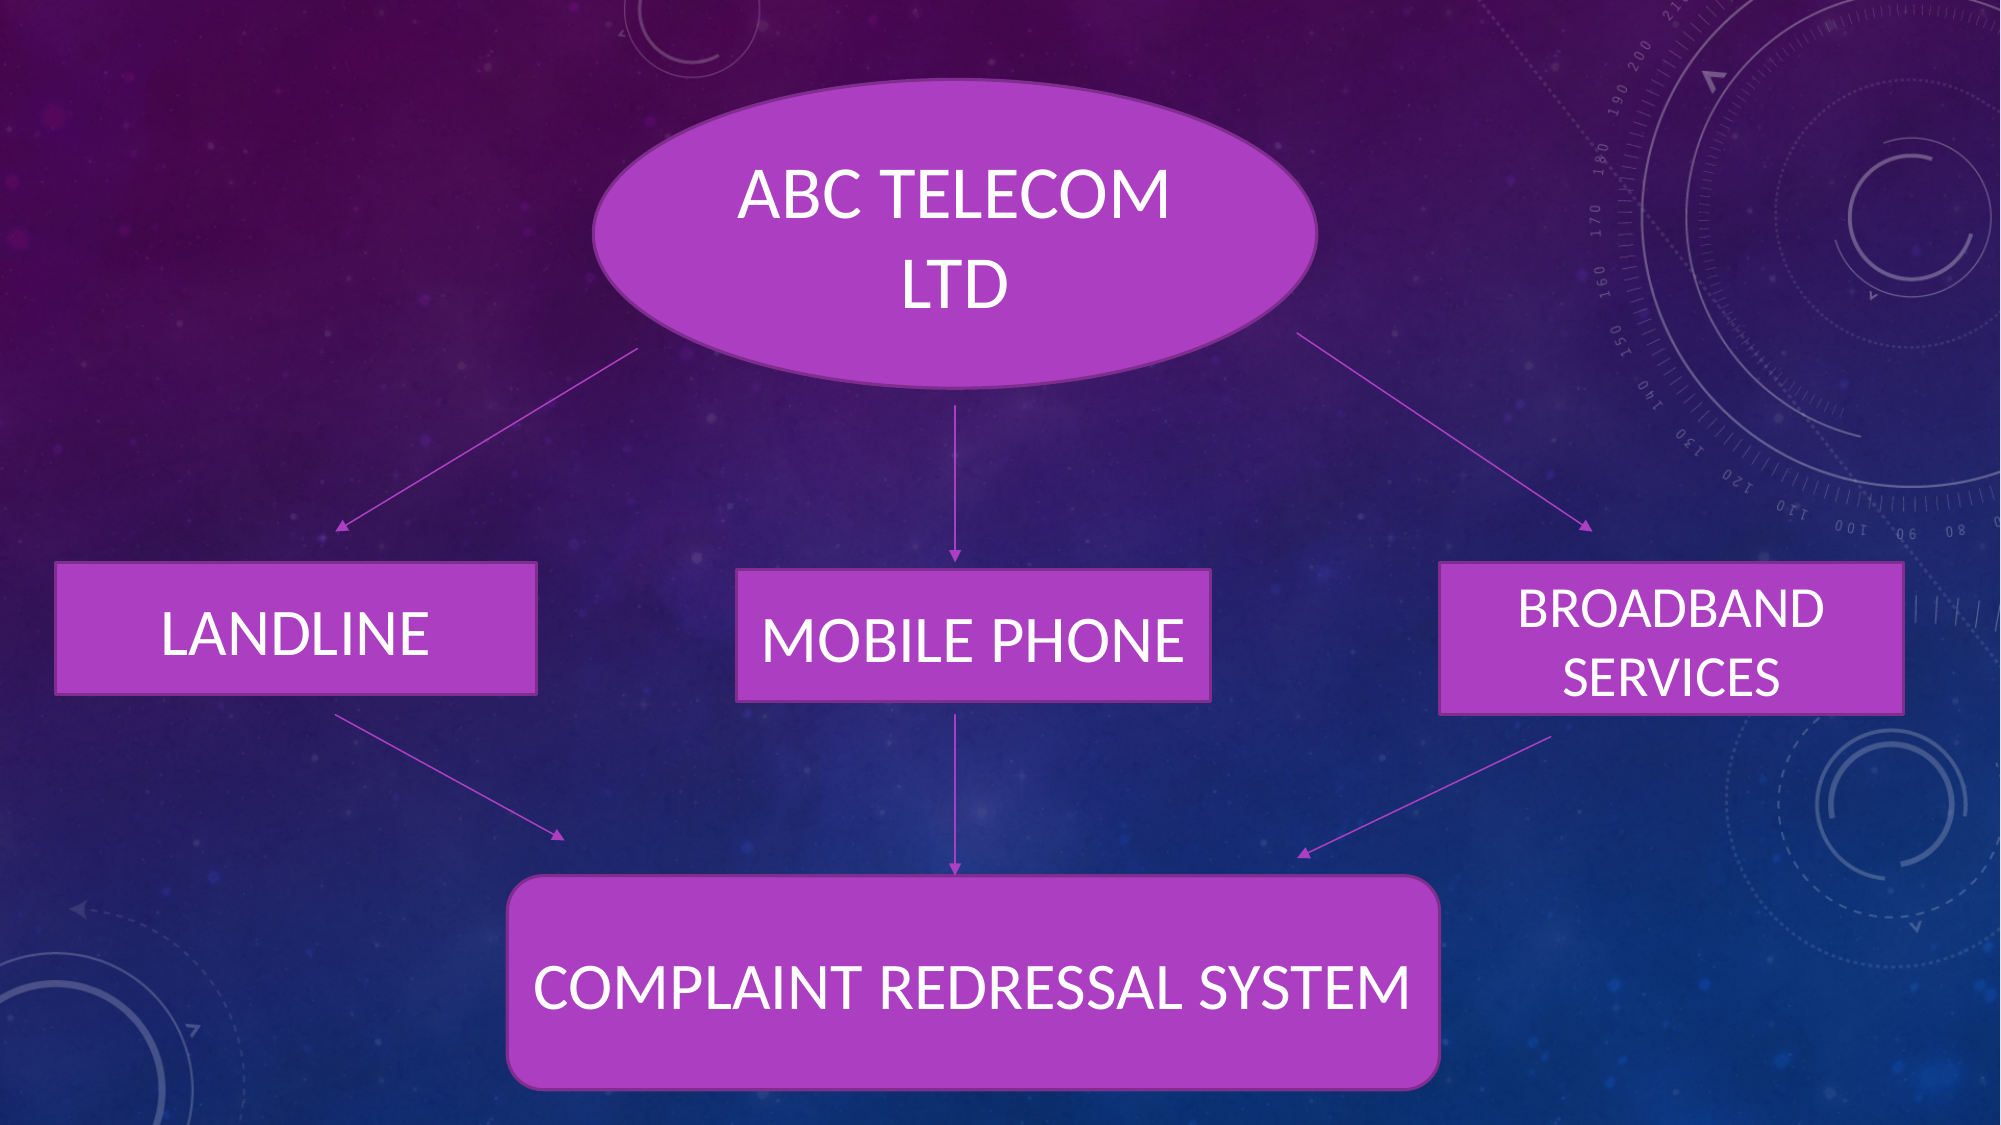

ABC TELECOM LTD
LANDLINE
BROADBAND SERVICES
MOBILE PHONE
COMPLAINT REDRESSAL SYSTEM